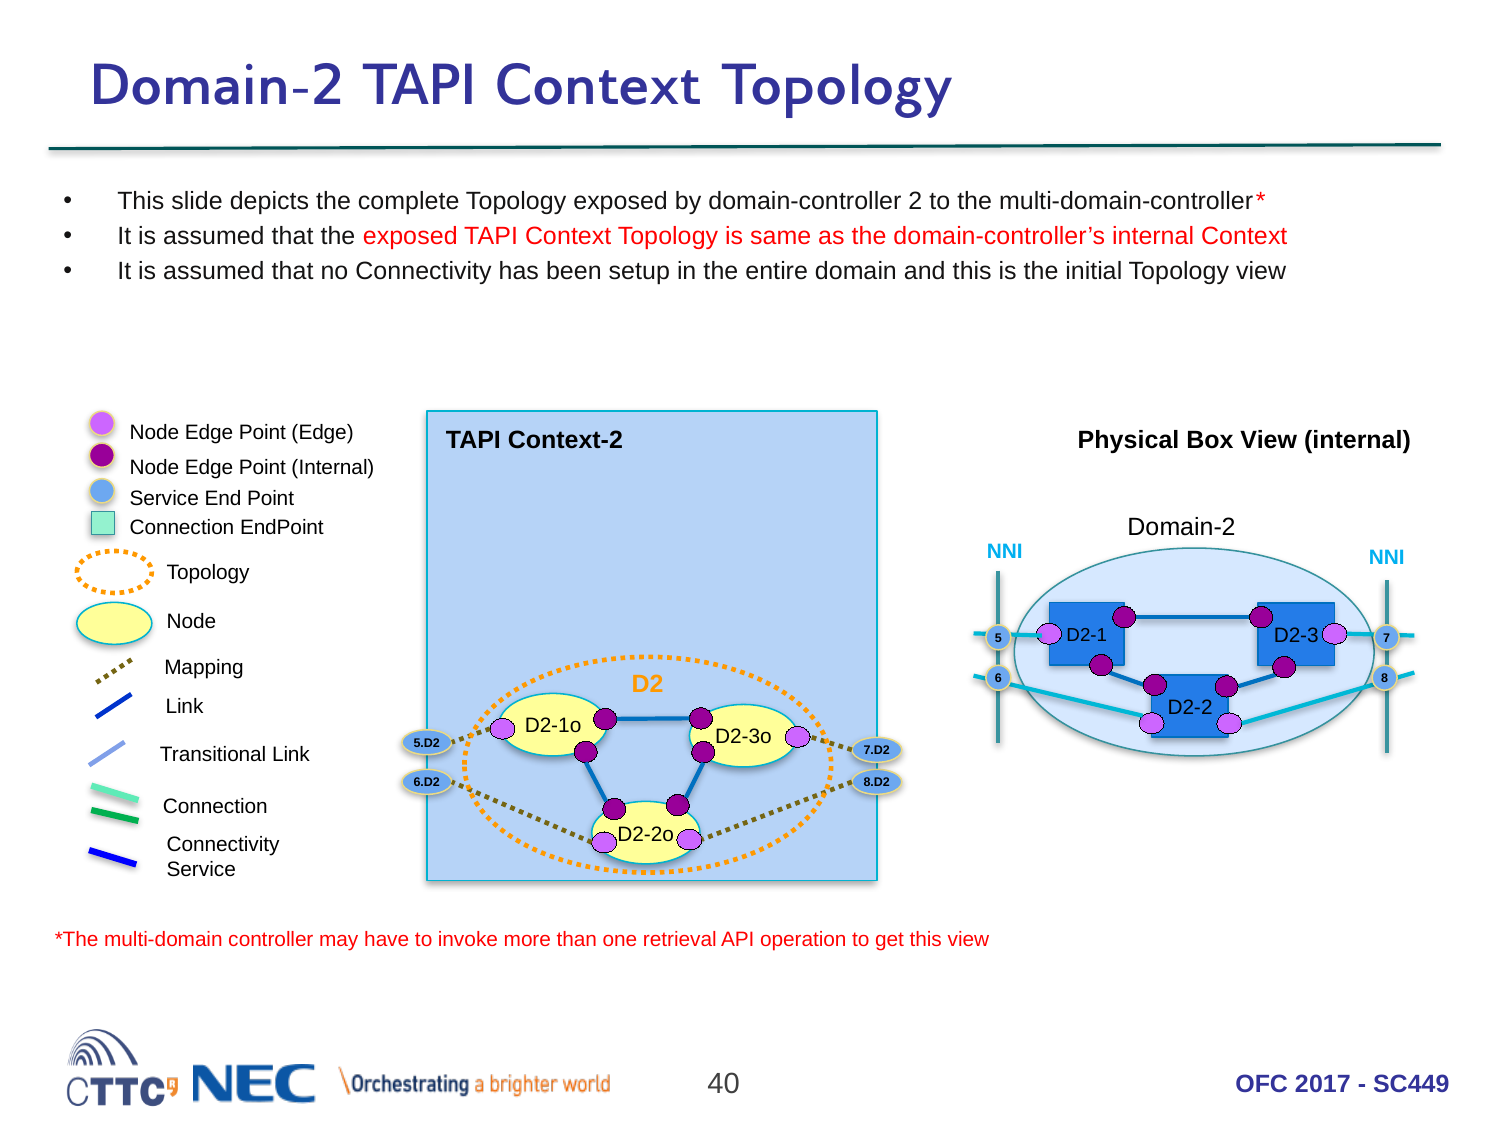

# Domain-2 TAPI Context Topology
This slide depicts the complete Topology exposed by domain-controller 2 to the multi-domain-controller*
It is assumed that the exposed TAPI Context Topology is same as the domain-controller’s internal Context
It is assumed that no Connectivity has been setup in the entire domain and this is the initial Topology view

Node Edge Point (Edge)

Node Edge Point (Internal)
Service End Point

Connection EndPoint

Topology
Node

Mapping
Link
Transitional Link
Connection
Connectivity Service

TAPI Context-2
Physical Box View (internal)
Domain-2
NNI
NNI

D2-1
D2-3

5
7

D2
6
8

D2-2

D2-1o
D2-3o

5.D2
7.D2

6.D2
8.D2

D2-2o

*The multi-domain controller may have to invoke more than one retrieval API operation to get this view
40
OFC 2017 - SC449